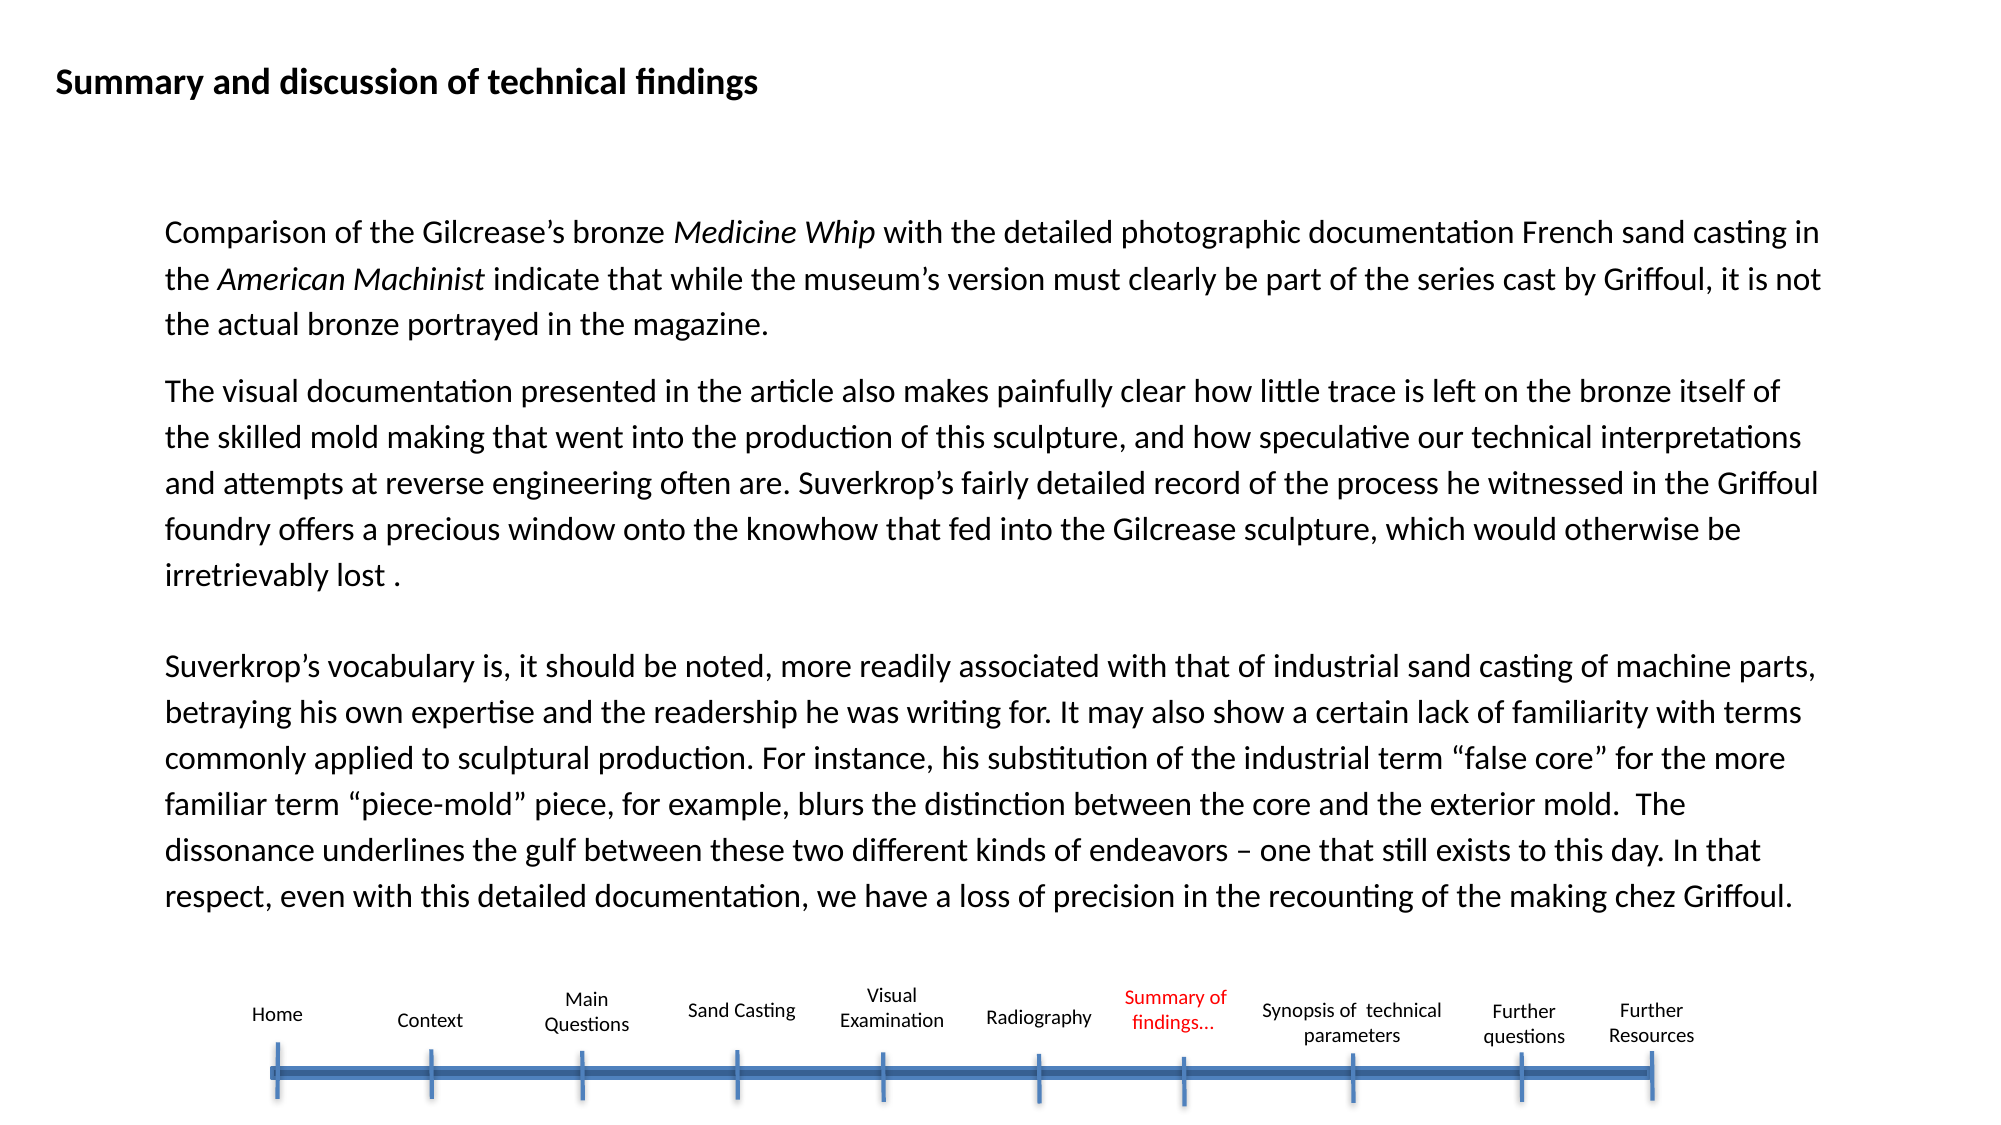

Summary and discussion of technical findings
Comparison of the Gilcrease’s bronze Medicine Whip with the detailed photographic documentation French sand casting in the American Machinist indicate that while the museum’s version must clearly be part of the series cast by Griffoul, it is not the actual bronze portrayed in the magazine.
The visual documentation presented in the article also makes painfully clear how little trace is left on the bronze itself of the skilled mold making that went into the production of this sculpture, and how speculative our technical interpretations and attempts at reverse engineering often are. Suverkrop’s fairly detailed record of the process he witnessed in the Griffoul foundry offers a precious window onto the knowhow that fed into the Gilcrease sculpture, which would otherwise be irretrievably lost .

Suverkrop’s vocabulary is, it should be noted, more readily associated with that of industrial sand casting of machine parts, betraying his own expertise and the readership he was writing for. It may also show a certain lack of familiarity with terms commonly applied to sculptural production. For instance, his substitution of the industrial term “false core” for the more familiar term “piece-mold” piece, for example, blurs the distinction between the core and the exterior mold.  The dissonance underlines the gulf between these two different kinds of endeavors – one that still exists to this day. In that respect, even with this detailed documentation, we have a loss of precision in the recounting of the making chez Griffoul.
Visual Examination
Summary of findings...
Main Questions
Synopsis of  technical parameters
Further Resources
Sand Casting
Further questions
Home
Radiography
Context